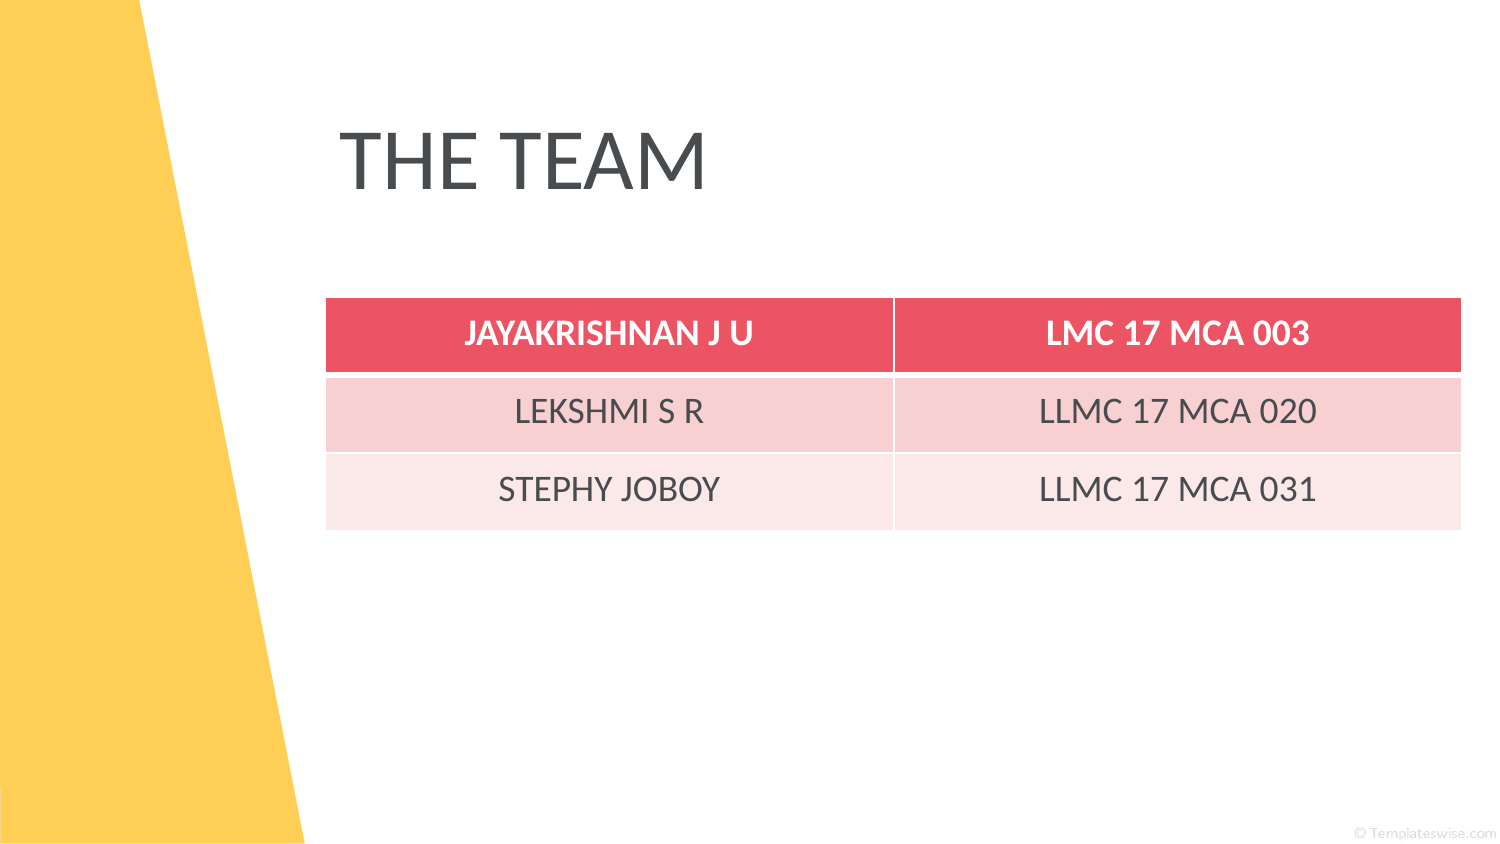

# THE TEAM
| JAYAKRISHNAN J U | LMC 17 MCA 003 |
| --- | --- |
| LEKSHMI S R | LLMC 17 MCA 020 |
| STEPHY JOBOY | LLMC 17 MCA 031 |